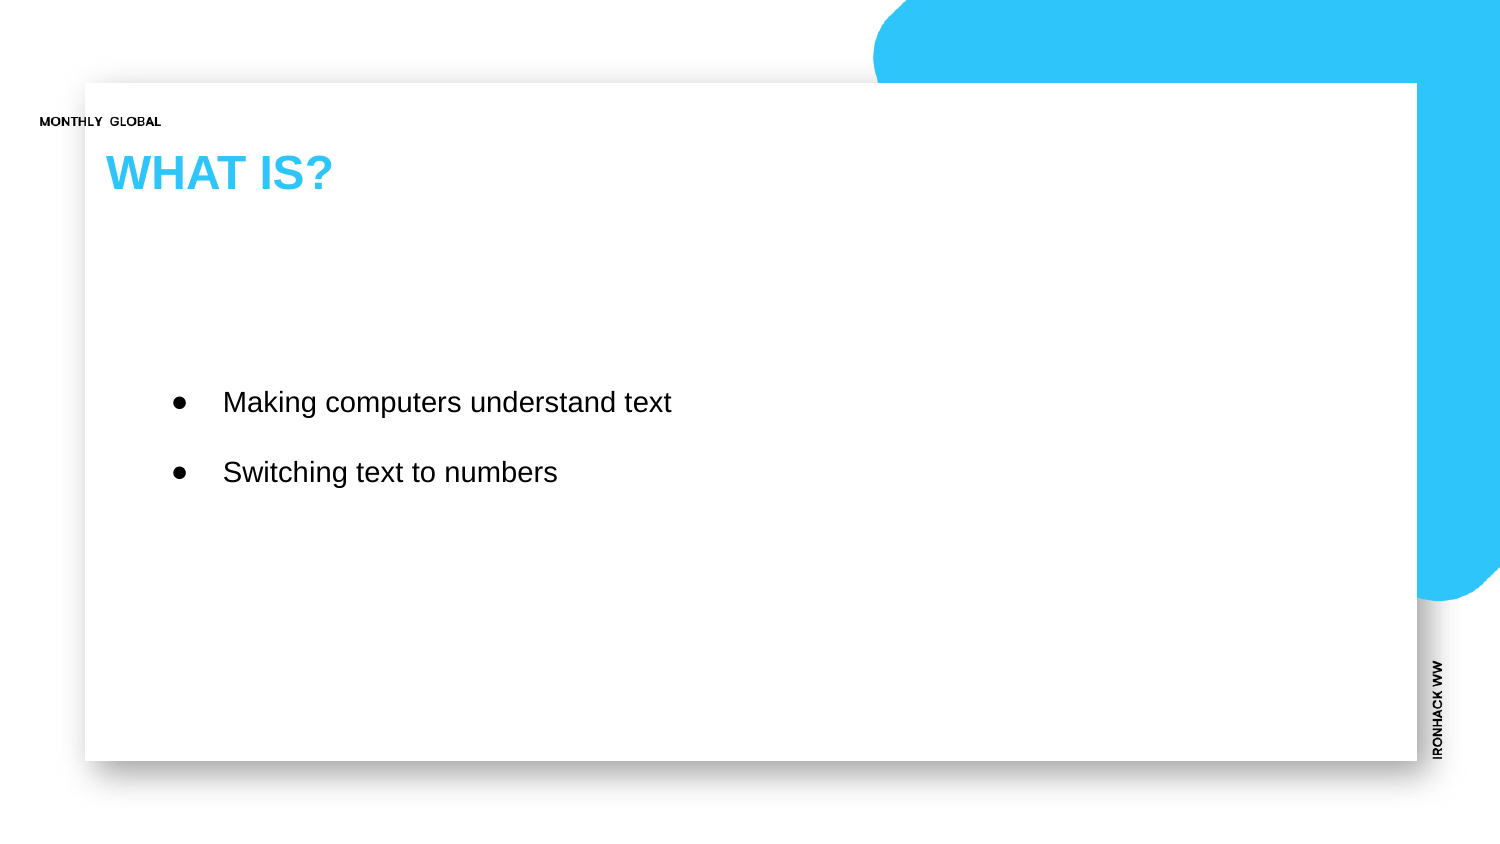

# WHAT IS?
Making computers understand text

Switching text to numbers